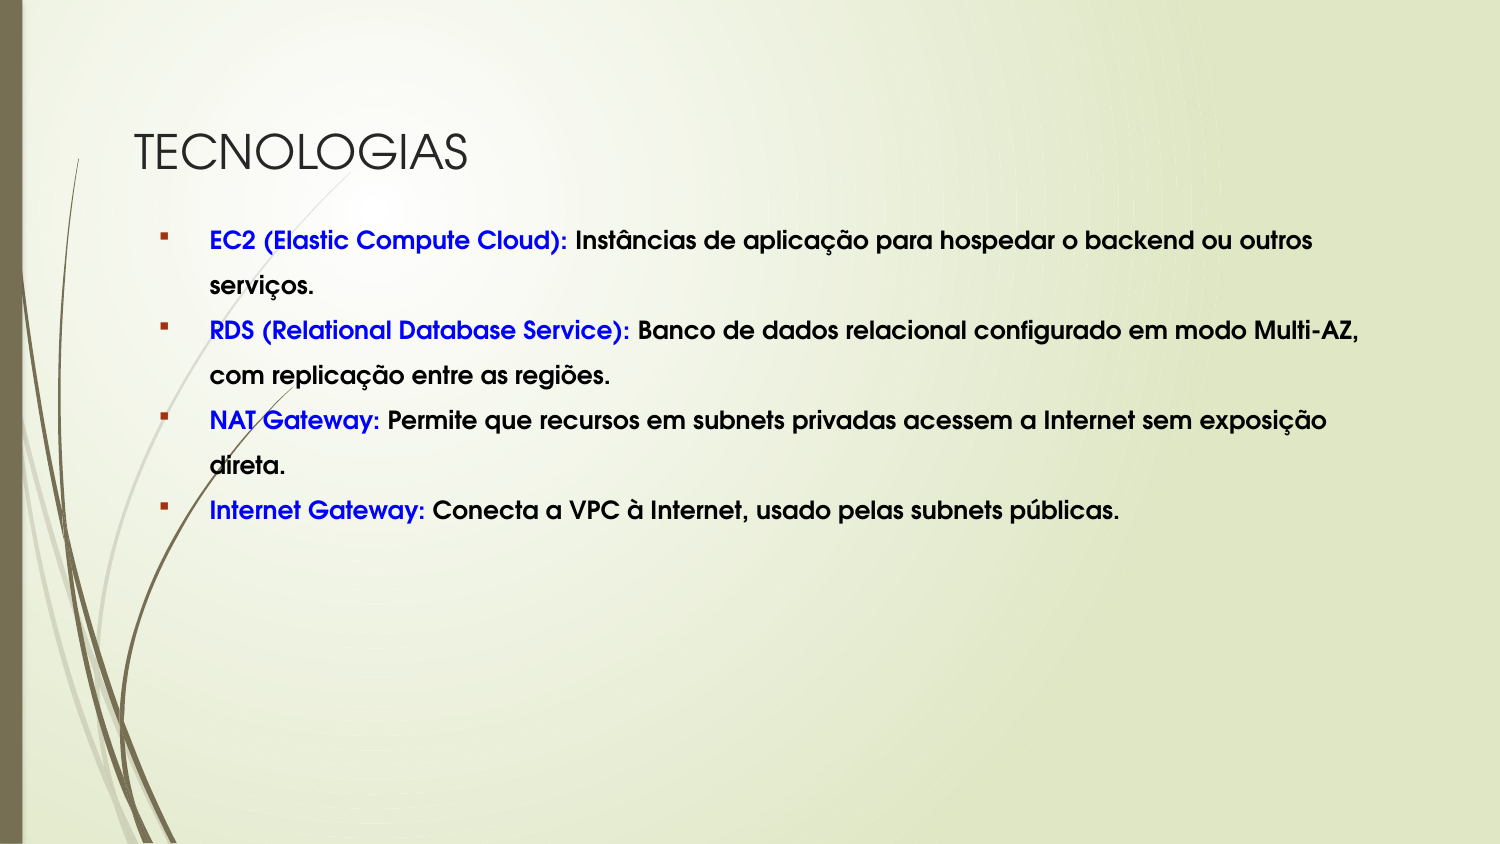

# TECNOLOGIAS
EC2 (Elastic Compute Cloud): Instâncias de aplicação para hospedar o backend ou outros serviços.
RDS (Relational Database Service): Banco de dados relacional configurado em modo Multi-AZ, com replicação entre as regiões.
NAT Gateway: Permite que recursos em subnets privadas acessem a Internet sem exposição direta.
Internet Gateway: Conecta a VPC à Internet, usado pelas subnets públicas.